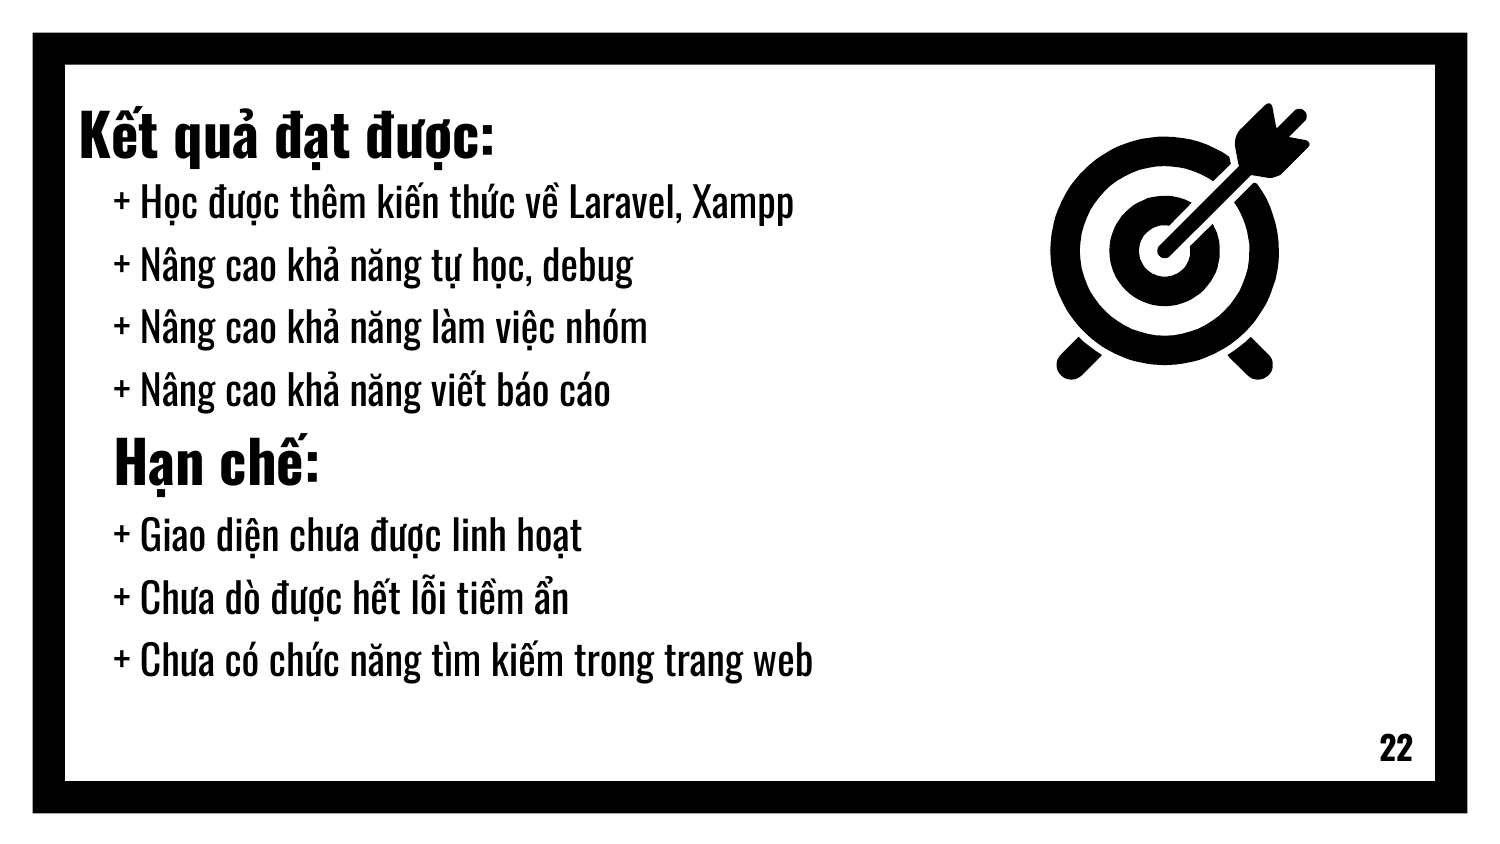

Kết quả đạt được:
+ Học được thêm kiến thức về Laravel, Xampp
+ Nâng cao khả năng tự học, debug
+ Nâng cao khả năng làm việc nhóm
+ Nâng cao khả năng viết báo cáo
Hạn chế:
+ Giao diện chưa được linh hoạt
+ Chưa dò được hết lỗi tiềm ẩn
+ Chưa có chức năng tìm kiếm trong trang web

22